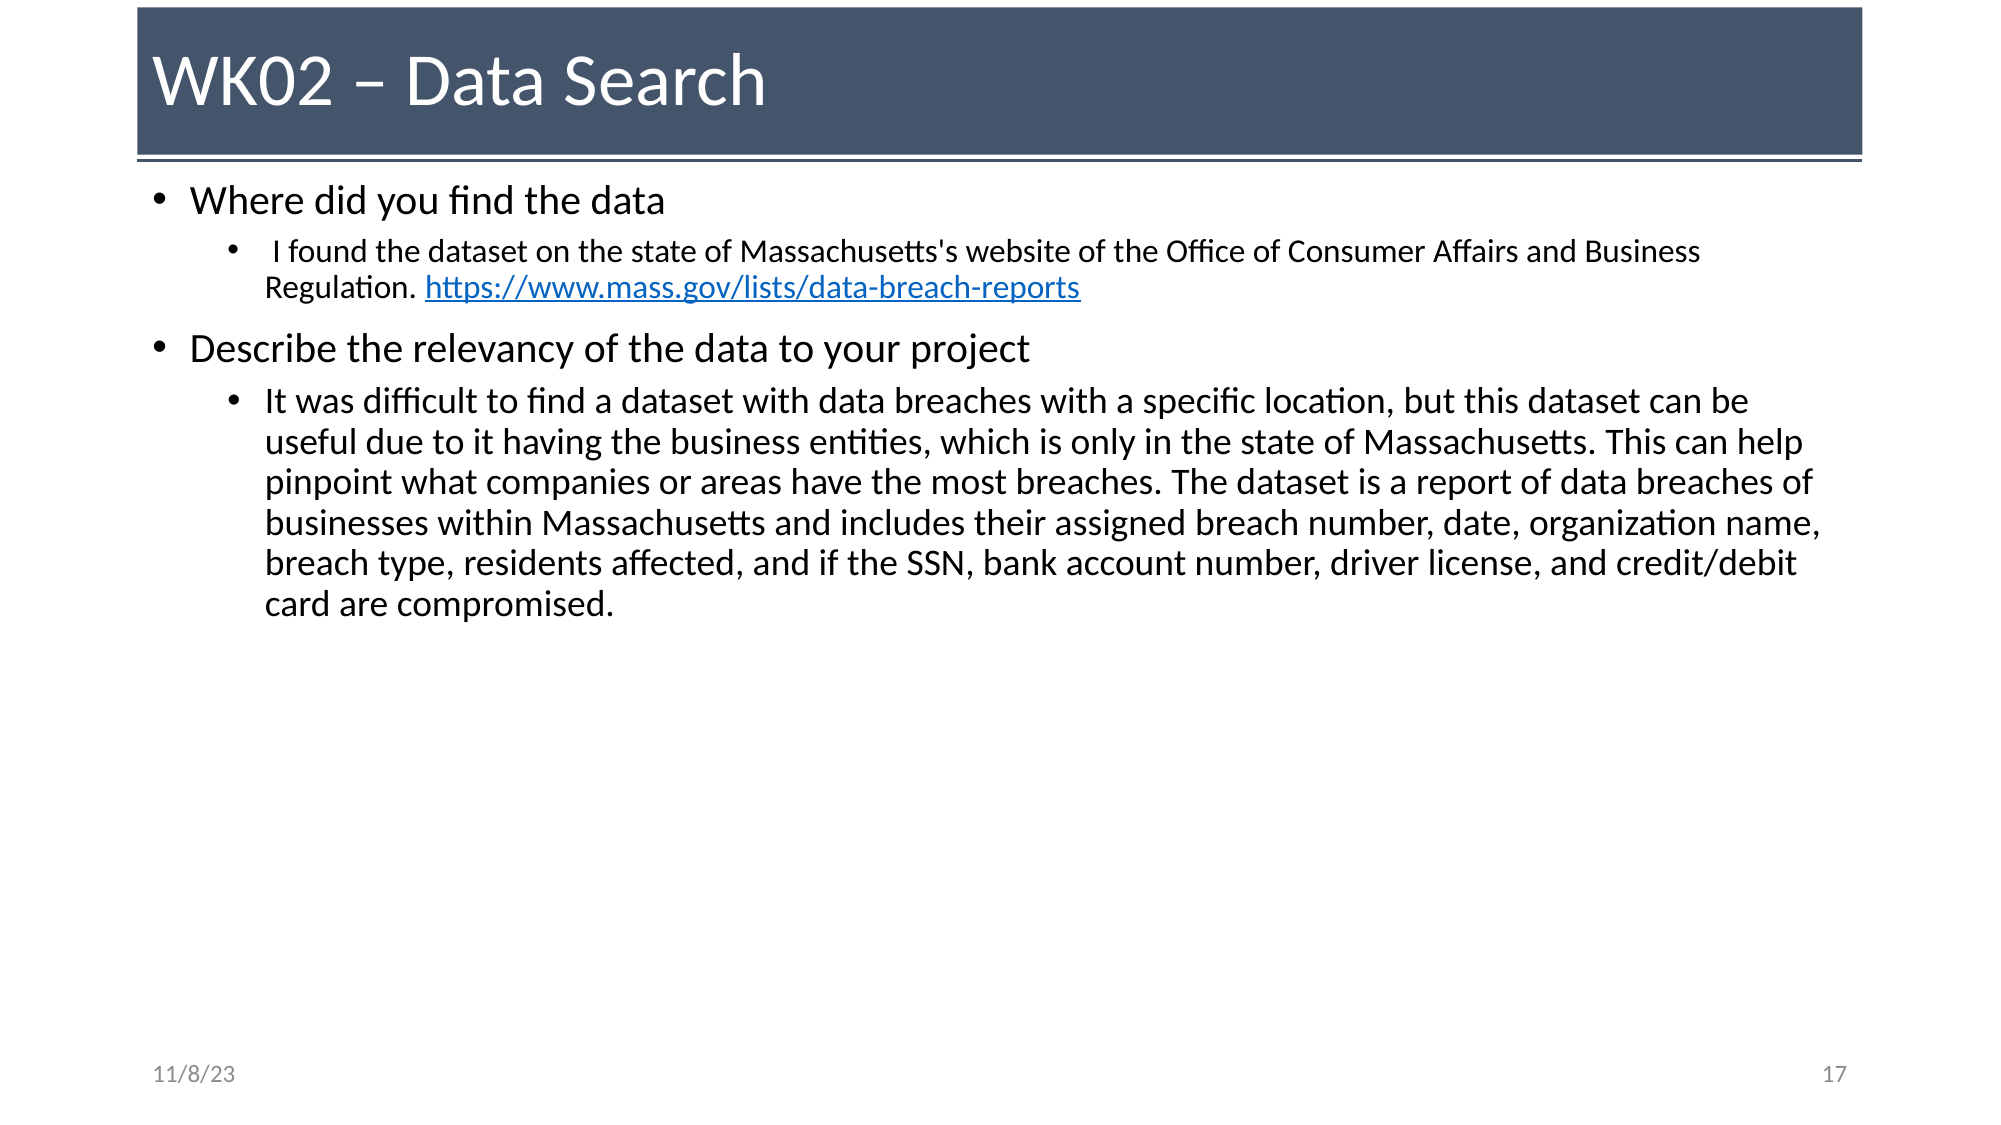

# WK02 – Data Search
Where did you find the data
 I found the dataset on the state of Massachusetts's website of the Office of Consumer Affairs and Business Regulation. https://www.mass.gov/lists/data-breach-reports
Describe the relevancy of the data to your project
It was difficult to find a dataset with data breaches with a specific location, but this dataset can be useful due to it having the business entities, which is only in the state of Massachusetts. This can help pinpoint what companies or areas have the most breaches. The dataset is a report of data breaches of businesses within Massachusetts and includes their assigned breach number, date, organization name, breach type, residents affected, and if the SSN, bank account number, driver license, and credit/debit card are compromised.
11/8/23
17